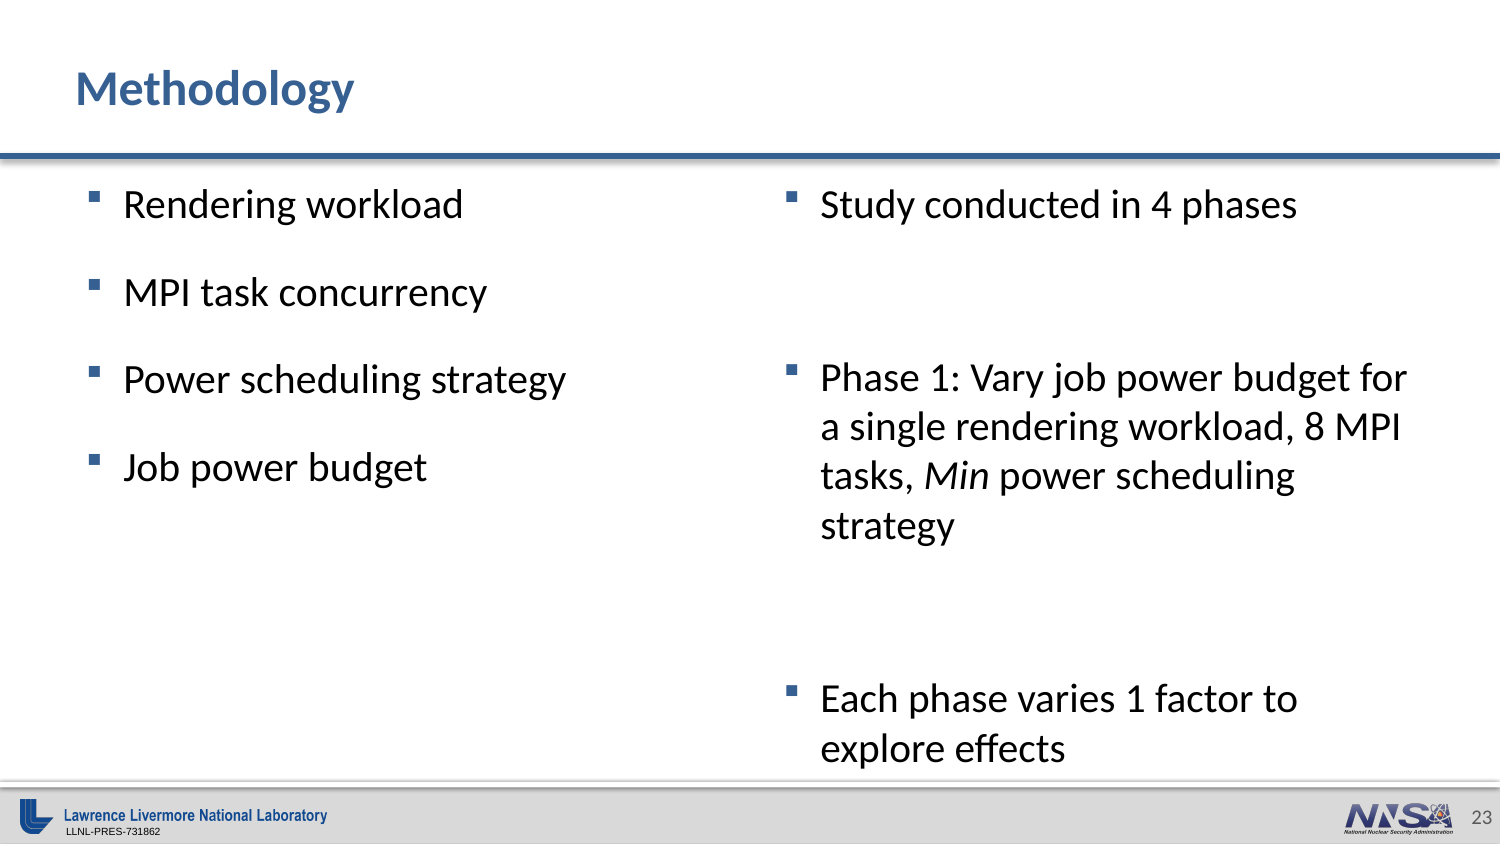

# Methodology
Rendering workload
MPI task concurrency
Power scheduling strategy
Job power budget
Study conducted in 4 phases

Phase 1: Vary job power budget for a single rendering workload, 8 MPI tasks, Min power scheduling strategy

Each phase varies 1 factor to explore effects